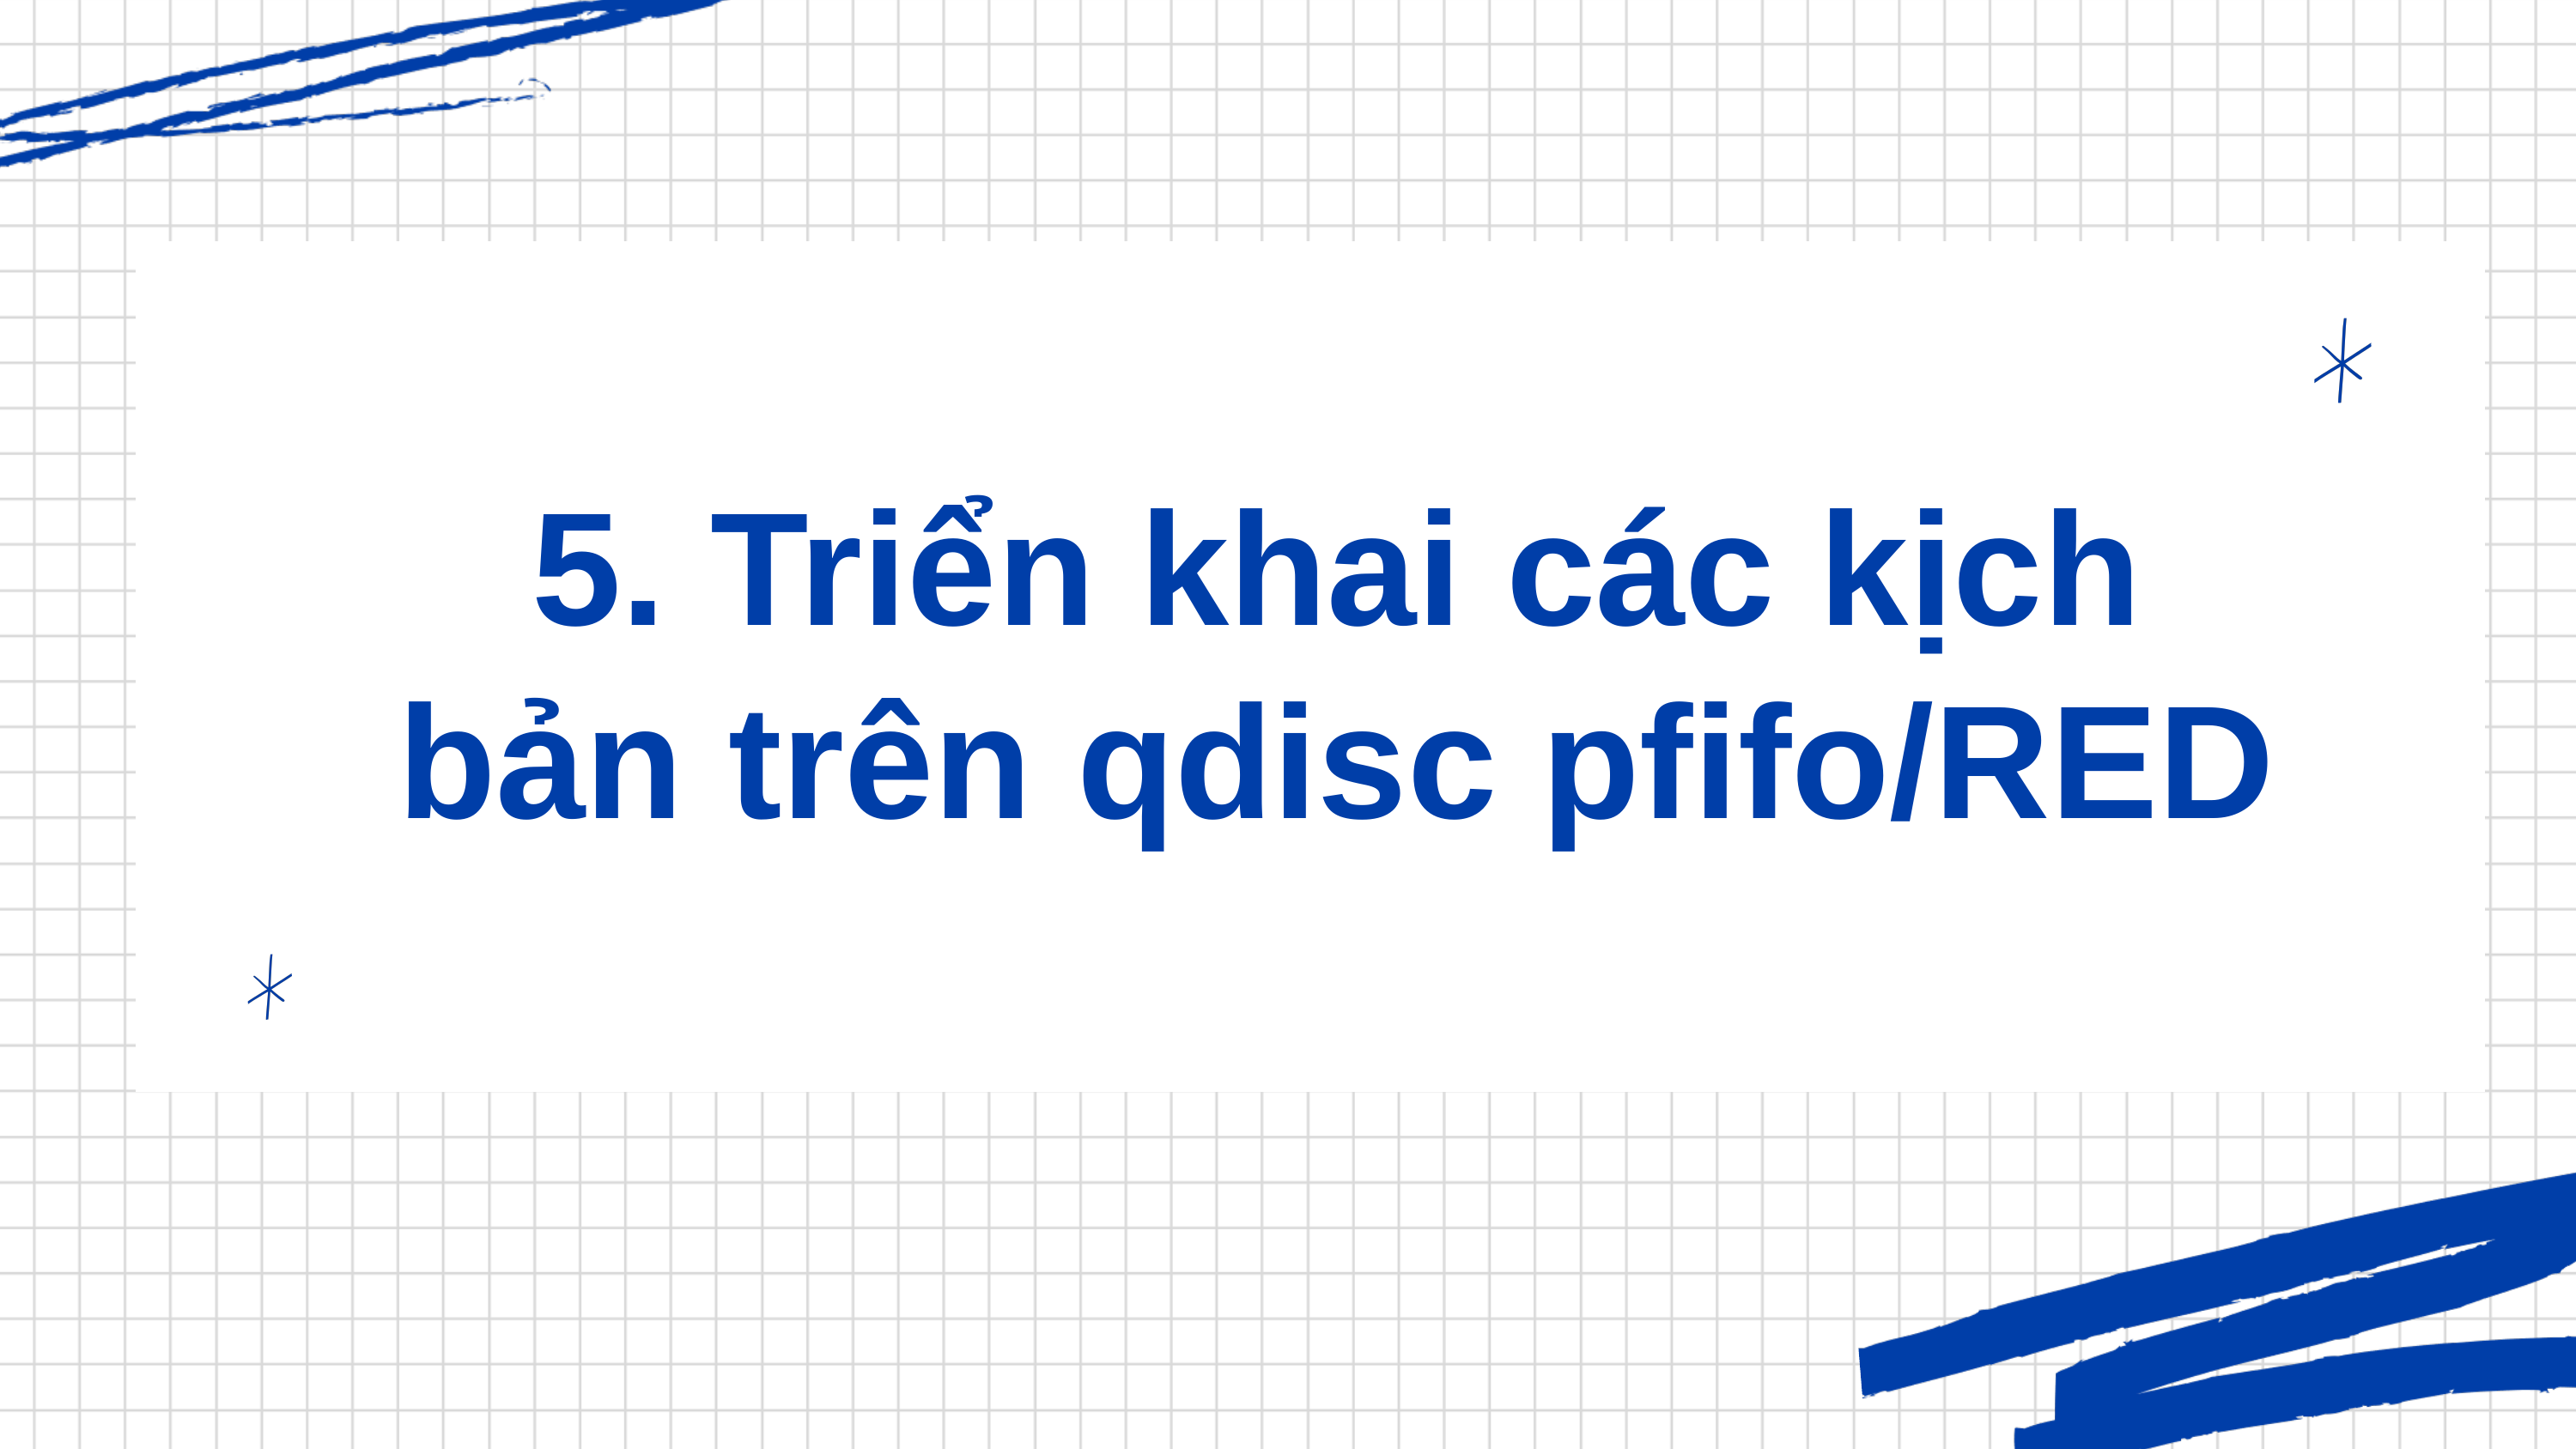

5. Triển khai các kịch bản trên qdisc pfifo/RED